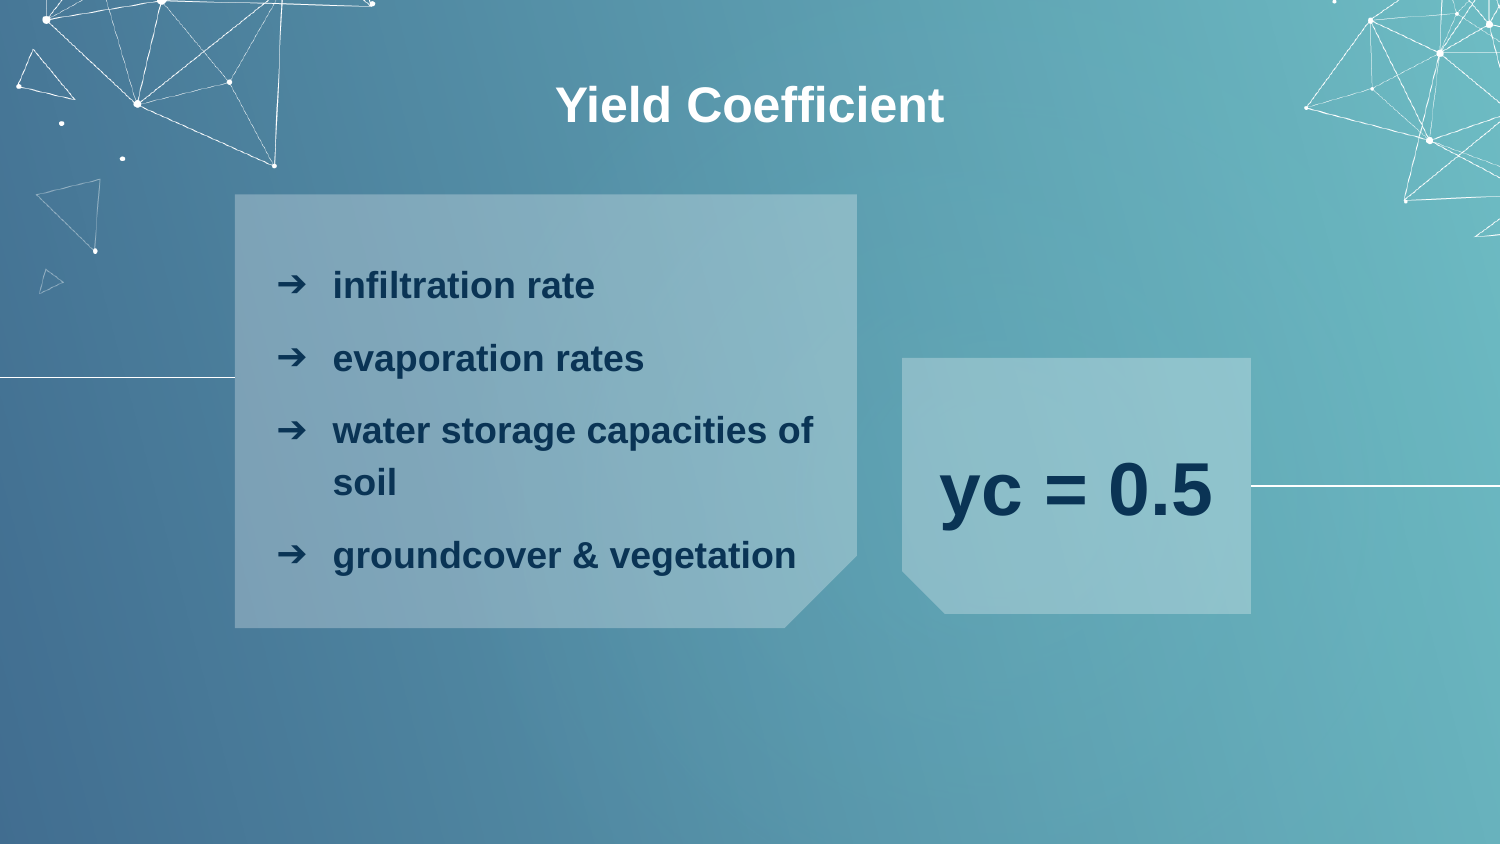

# Yield Coefficient

infiltration rate
evaporation rates
water storage capacities of soil
groundcover & vegetation

yc = 0.5